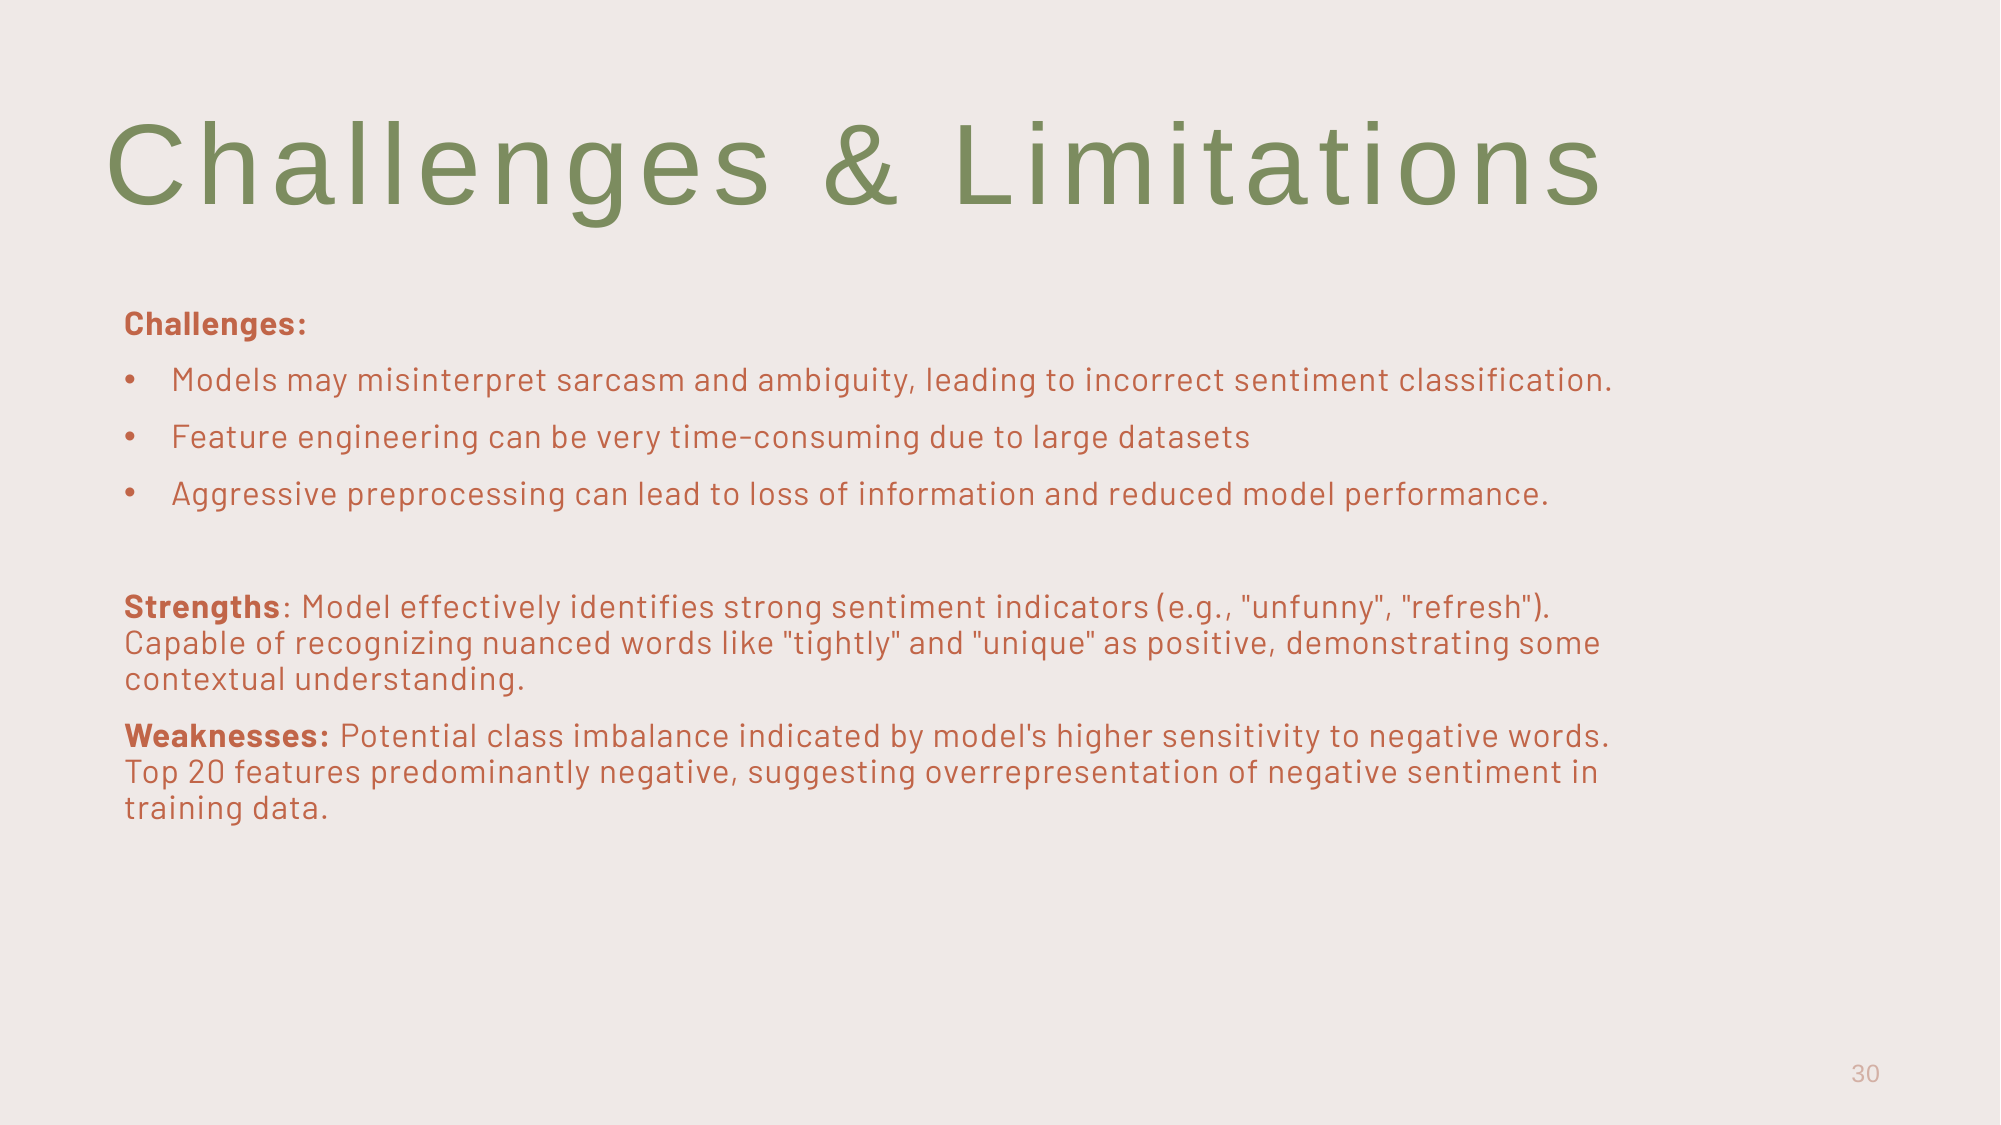

# Challenges & Limitations
Challenges:
Models may misinterpret sarcasm and ambiguity, leading to incorrect sentiment classification.
Feature engineering can be very time-consuming due to large datasets
Aggressive preprocessing can lead to loss of information and reduced model performance.

Strengths: Model effectively identifies strong sentiment indicators (e.g., "unfunny", "refresh"). Capable of recognizing nuanced words like "tightly" and "unique" as positive, demonstrating some contextual understanding.
Weaknesses: Potential class imbalance indicated by model's higher sensitivity to negative words. Top 20 features predominantly negative, suggesting overrepresentation of negative sentiment in training data.

30